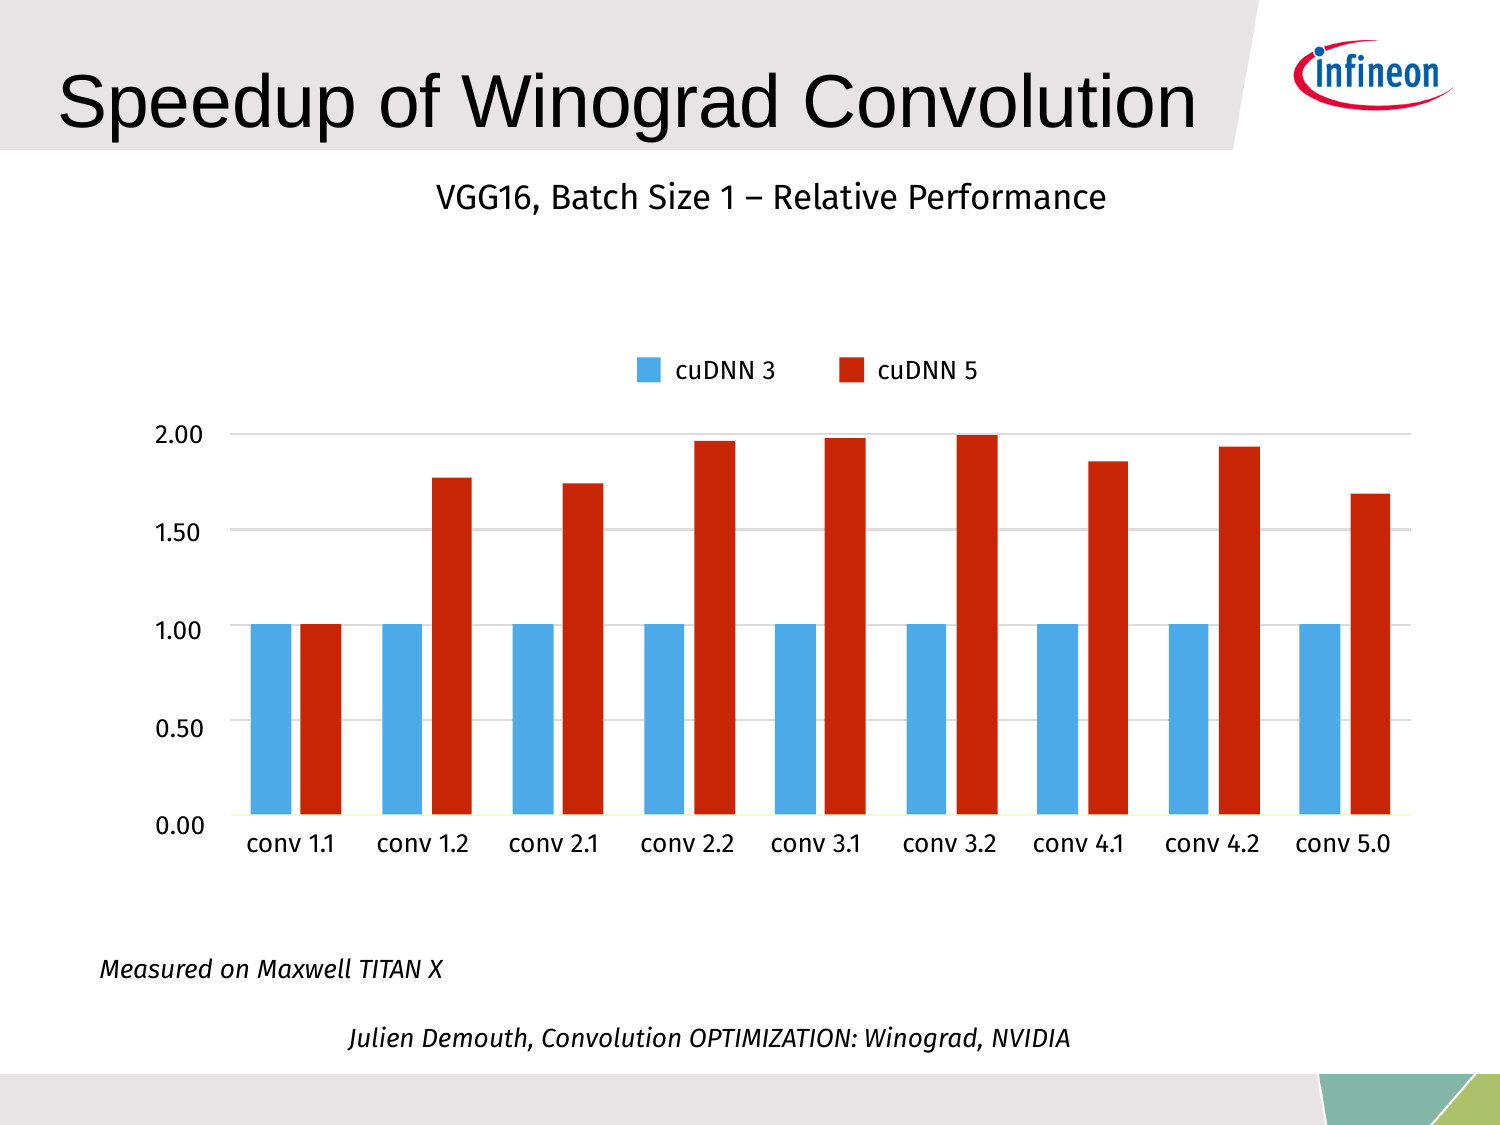

# Speedup of Winograd Convolution
VGG16, Batch Size 1 – Relative Performance
cuDNN 3
cuDNN 5

2.00

1.50

1.00

0.50

0.00

conv 1.1
conv 1.2
conv 2.1
conv 2.2
conv 3.1
conv 3.2
conv 4.1
conv 4.2
conv 5.0
Measured on Maxwell TITAN X

Julien Demouth, Convolution OPTIMIZATION: Winograd, NVIDIA